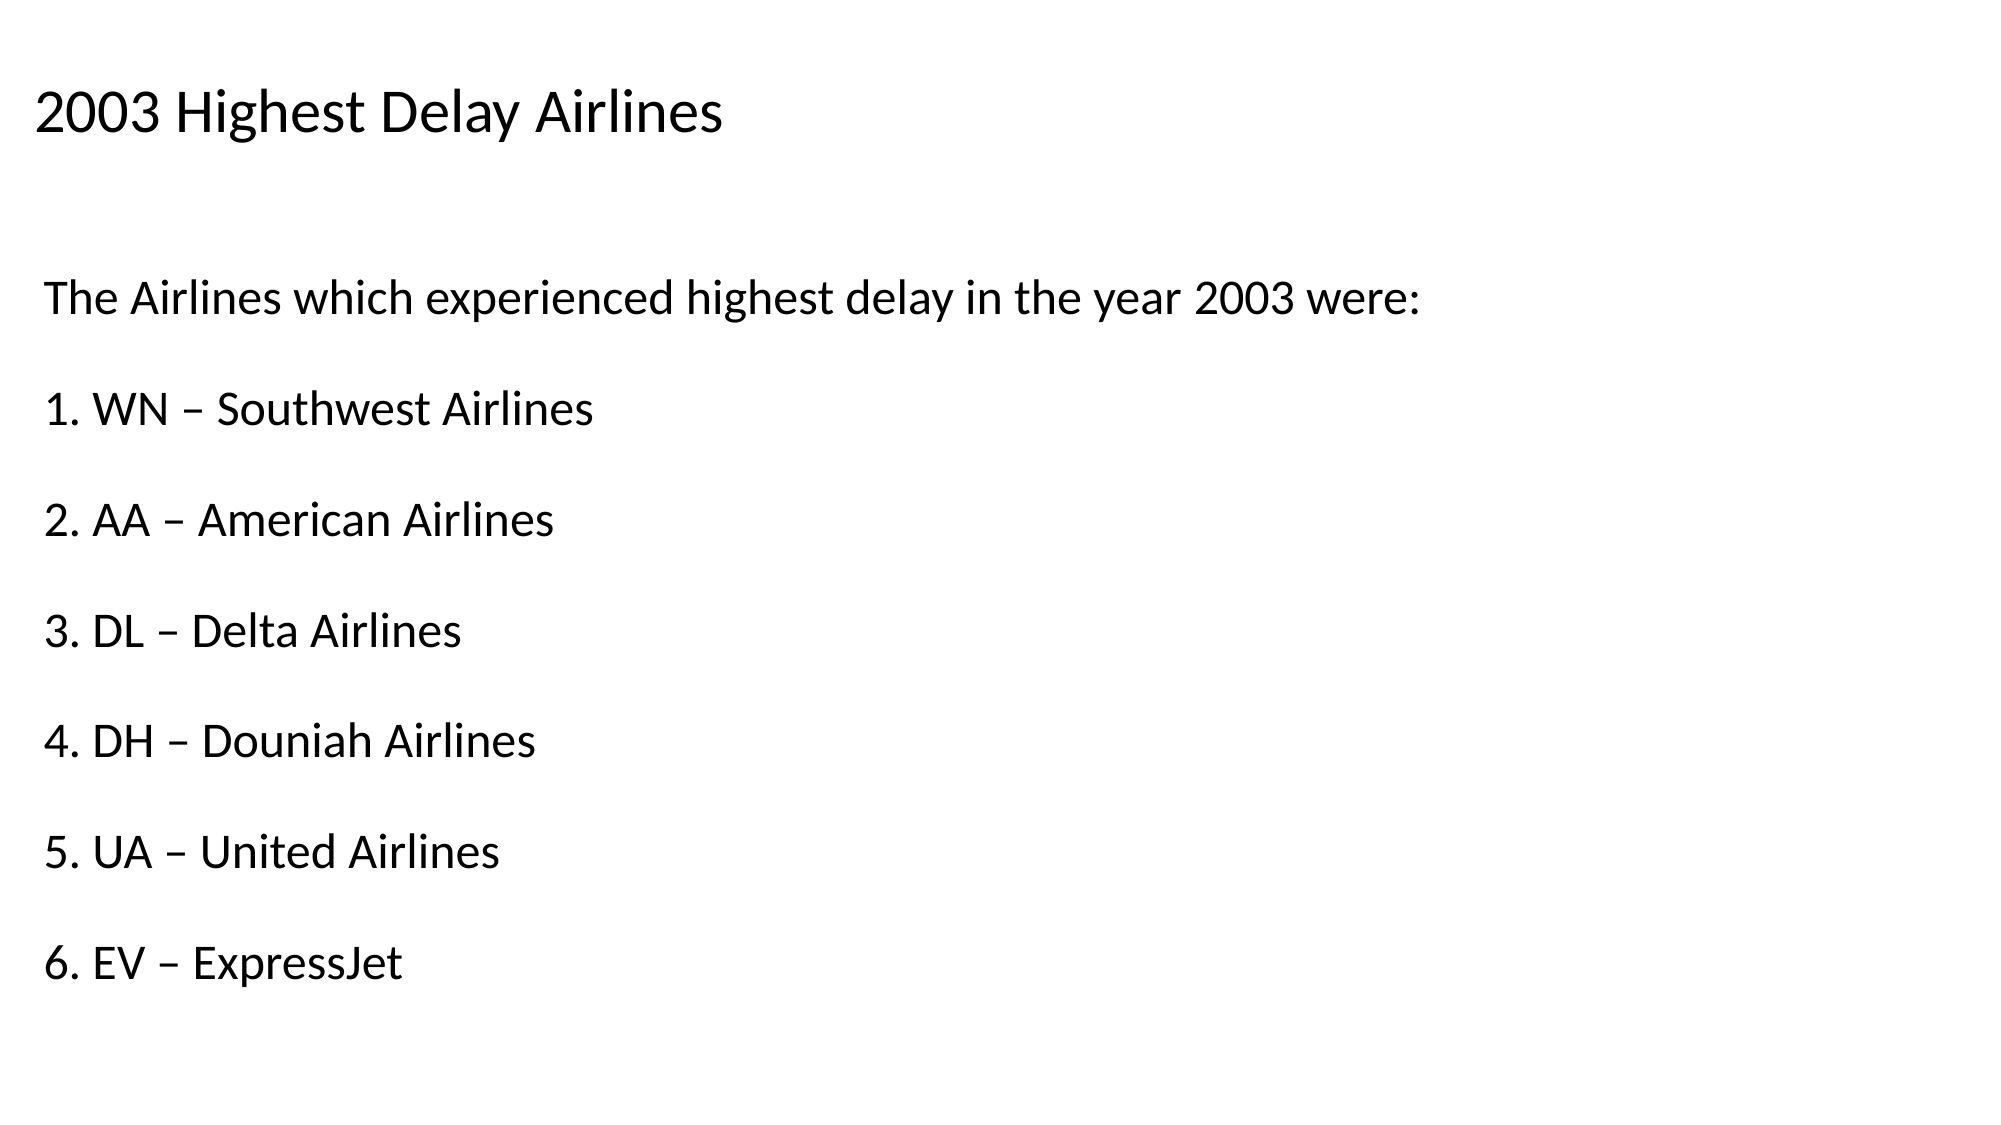

# 2003 Highest Delay Airlines
The Airlines which experienced highest delay in the year 2003 were:
1. WN – Southwest Airlines
2. AA – American Airlines
3. DL – Delta Airlines
4. DH – Douniah Airlines
5. UA – United Airlines
6. EV – ExpressJet